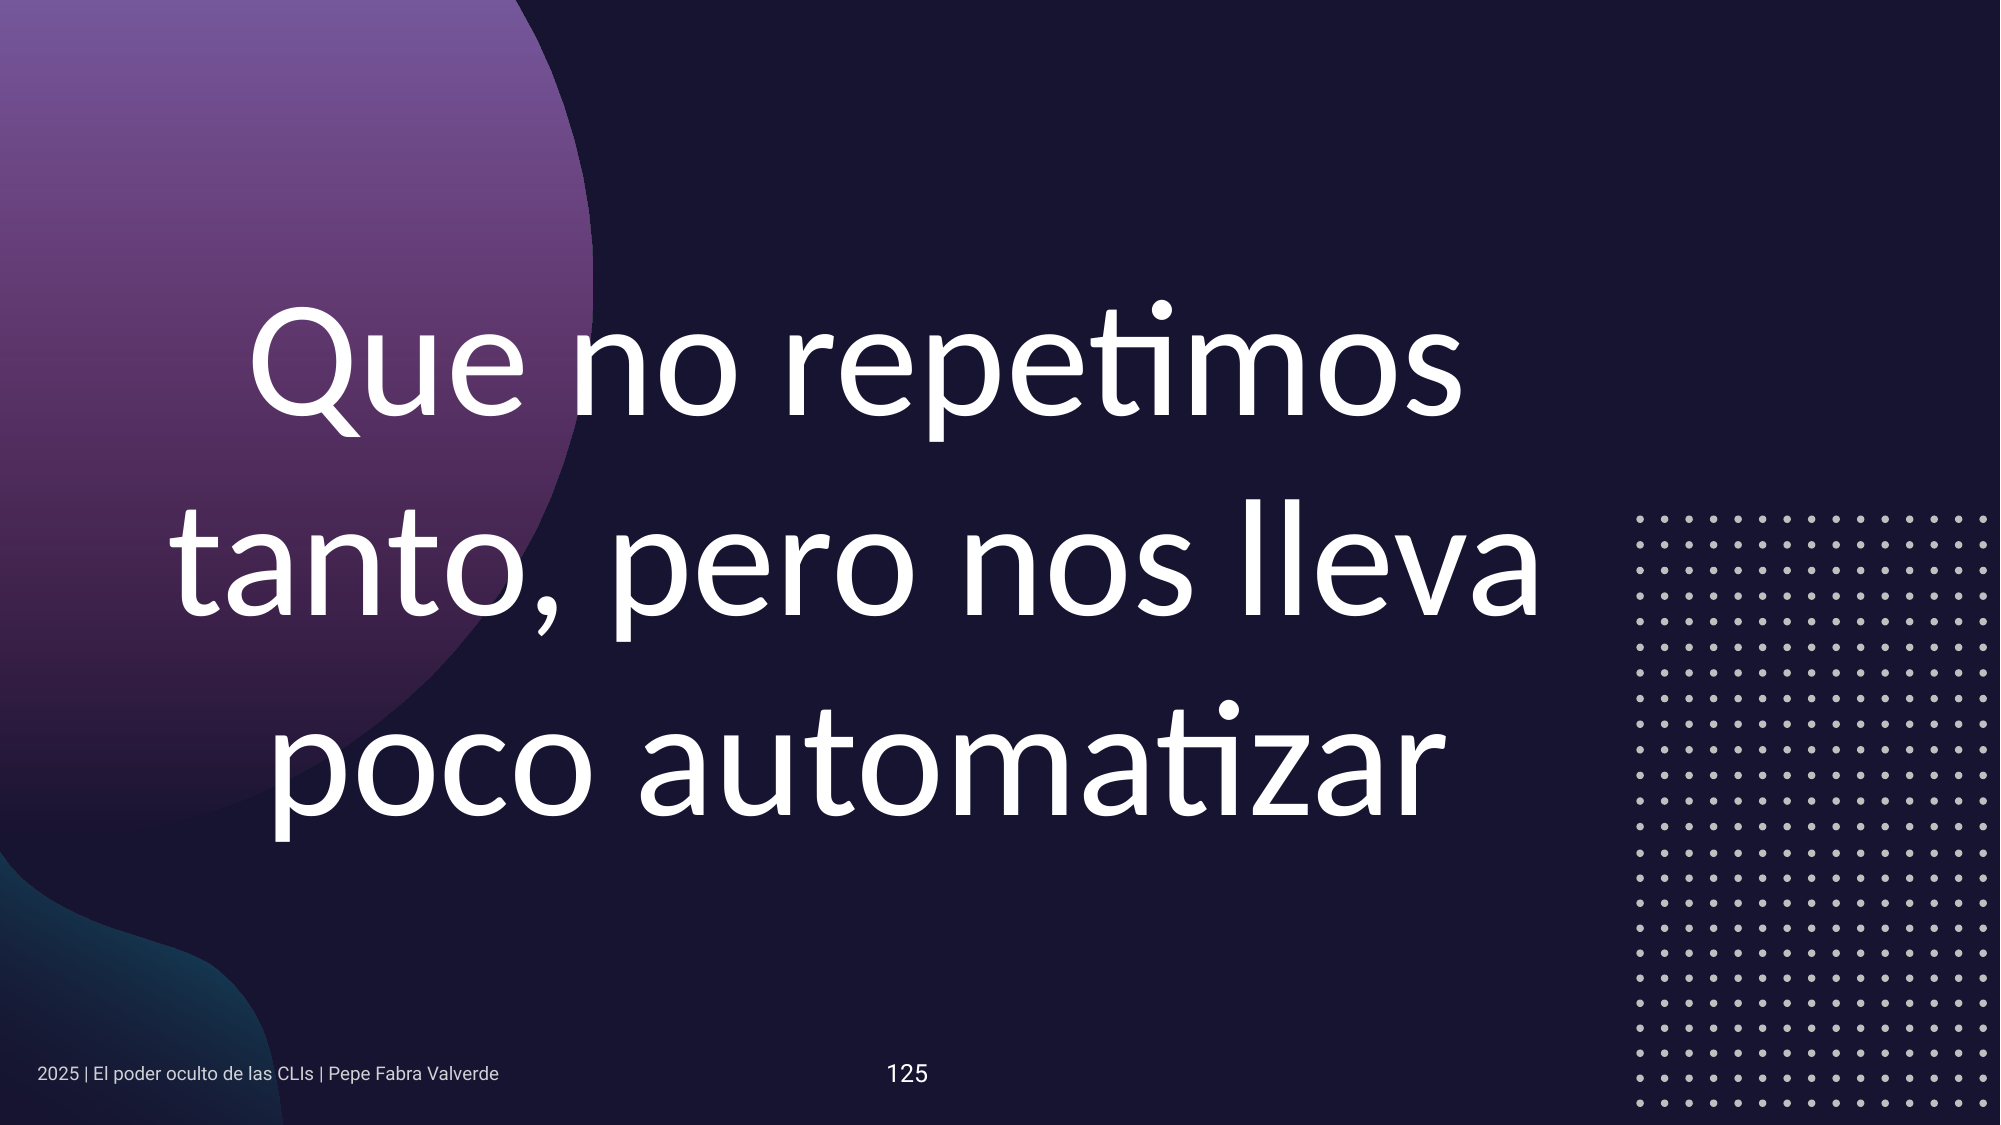

Que no repetimos tanto, pero nos lleva poco automatizar
2025 | El poder oculto de las CLIs | Pepe Fabra Valverde